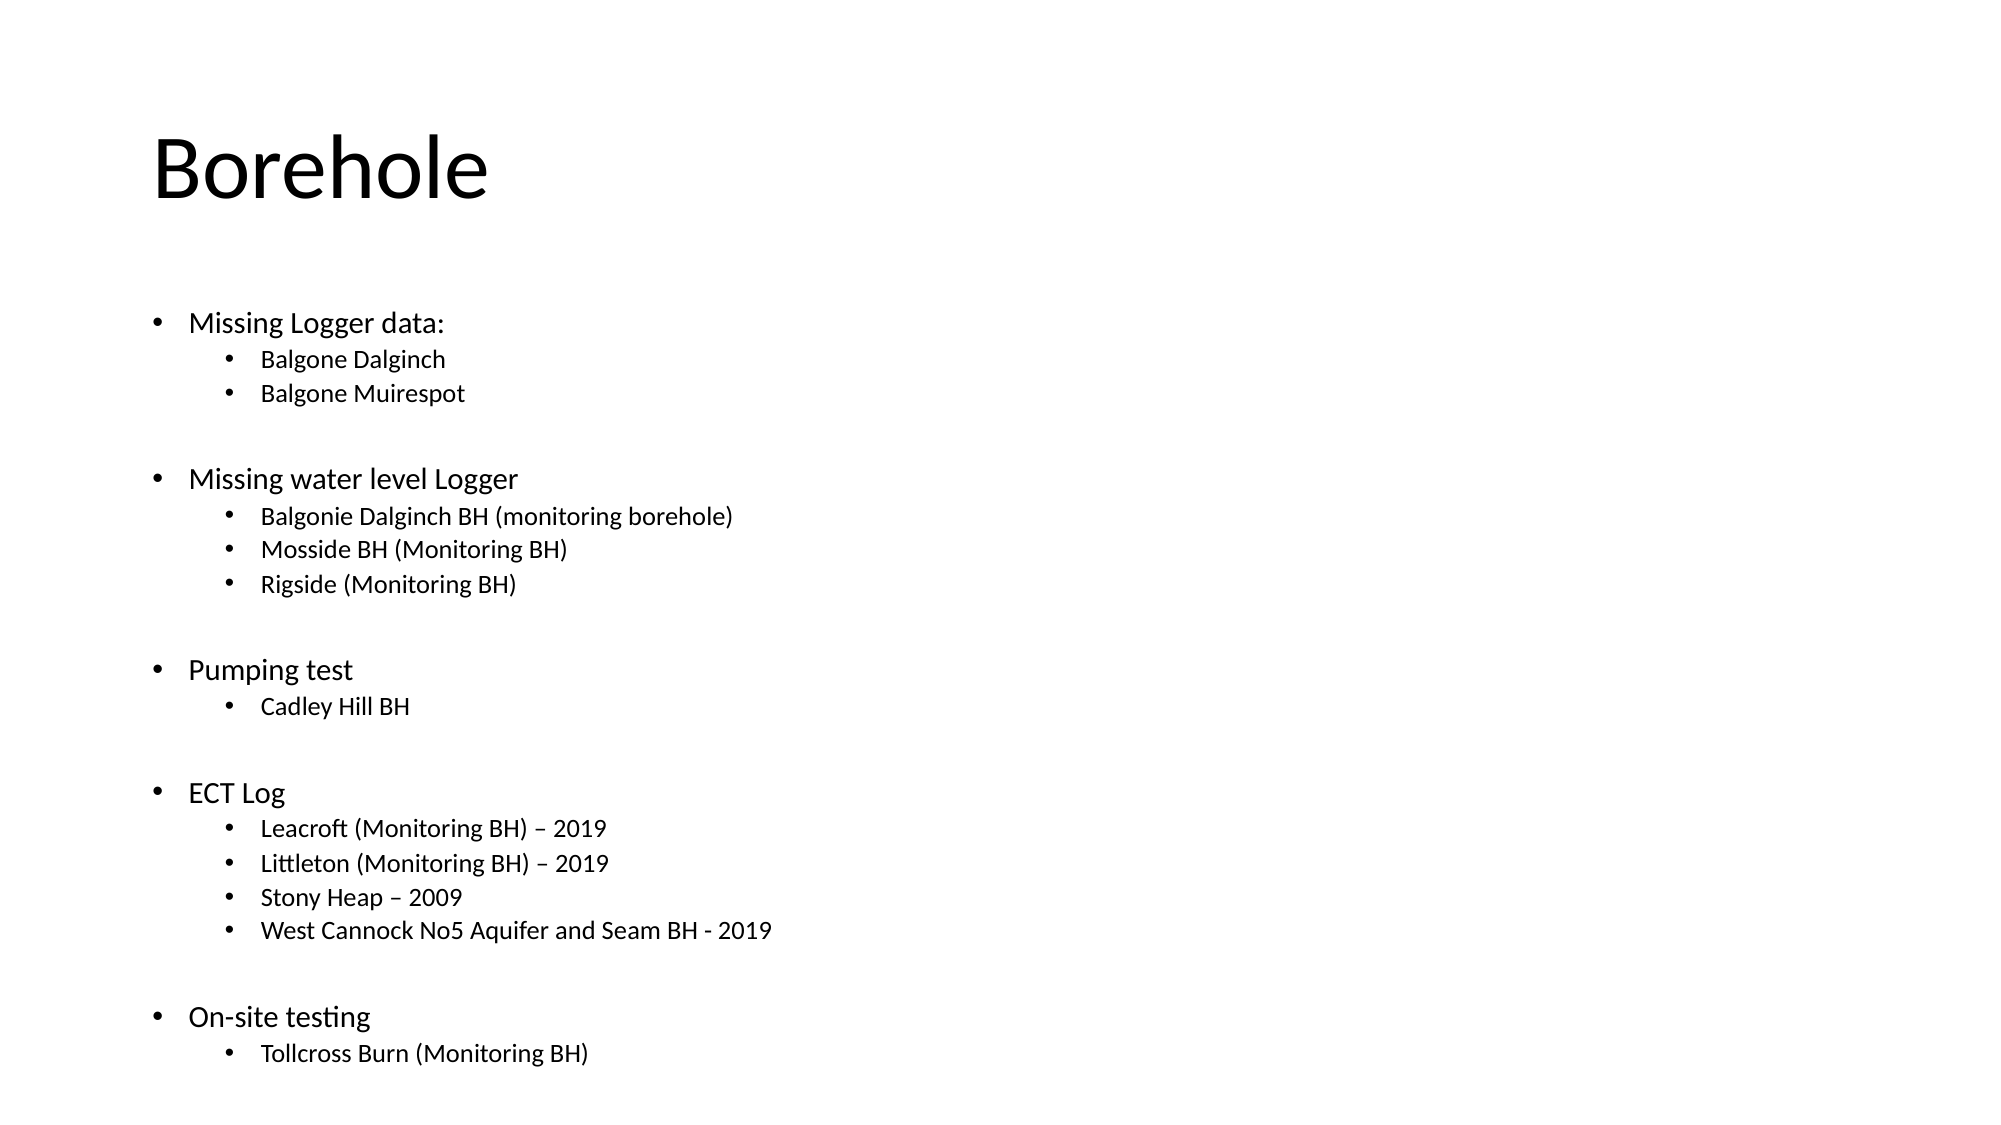

# Borehole
Missing Logger data:
Balgone Dalginch
Balgone Muirespot

Missing water level Logger
Balgonie Dalginch BH (monitoring borehole)
Mosside BH (Monitoring BH)
Rigside (Monitoring BH)

Pumping test
Cadley Hill BH

ECT Log
Leacroft (Monitoring BH) – 2019
Littleton (Monitoring BH) – 2019
Stony Heap – 2009
West Cannock No5 Aquifer and Seam BH - 2019

On-site testing
Tollcross Burn (Monitoring BH)